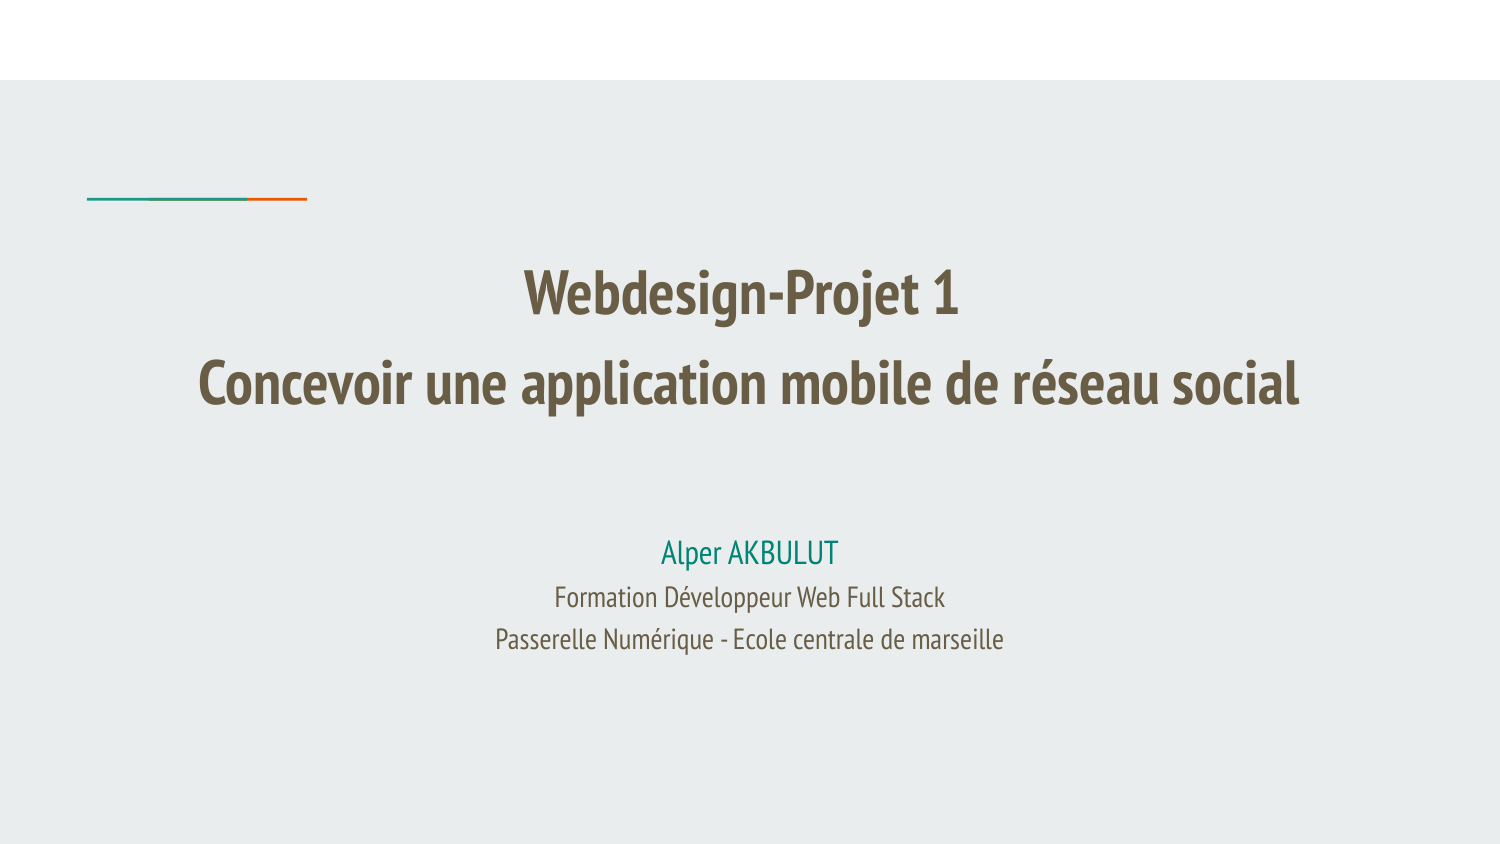

Webdesign-Projet 1
Concevoir une application mobile de réseau social
Alper AKBULUT
Formation Développeur Web Full Stack
Passerelle Numérique - Ecole centrale de marseille